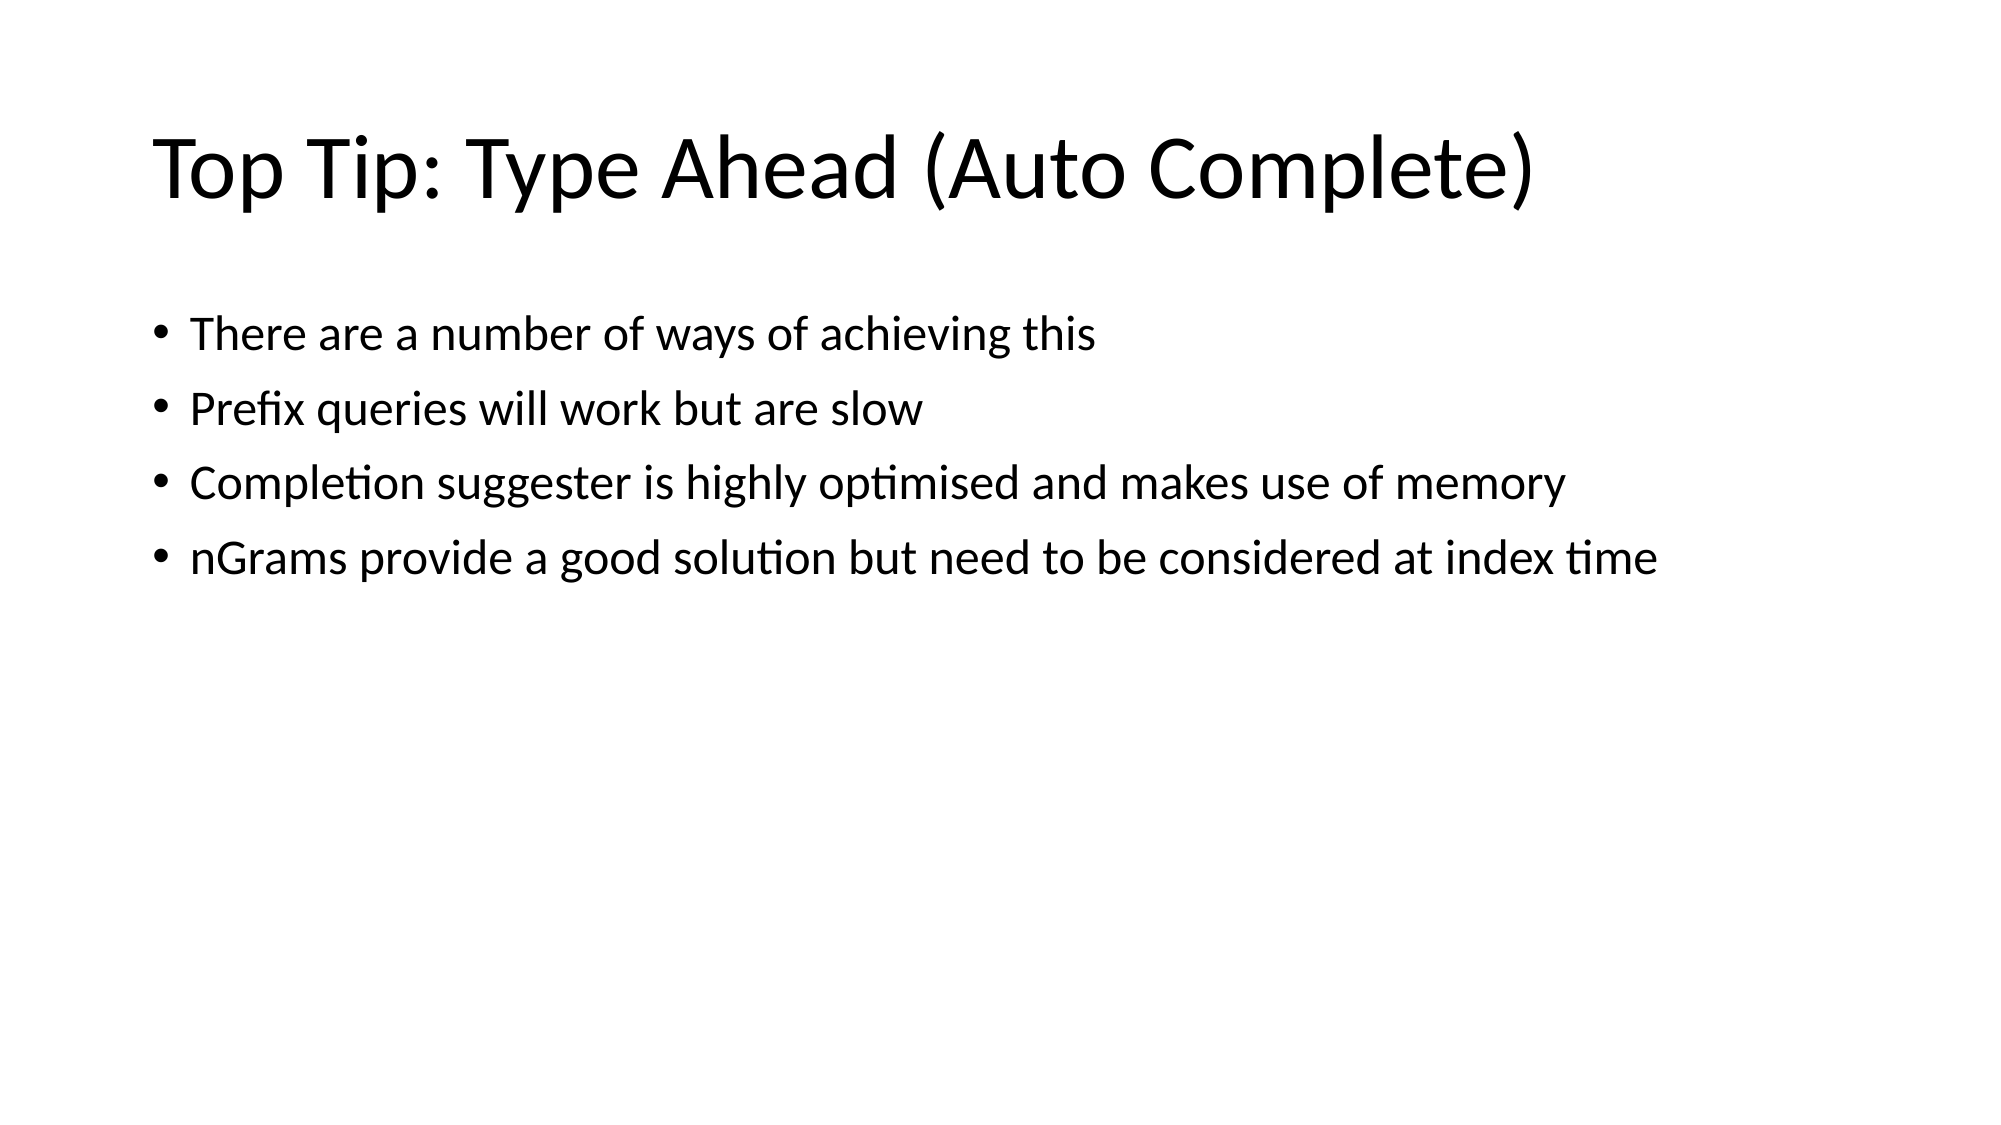

# Top Tip: Type Ahead (Auto Complete)
There are a number of ways of achieving this
Prefix queries will work but are slow
Completion suggester is highly optimised and makes use of memory
nGrams provide a good solution but need to be considered at index time